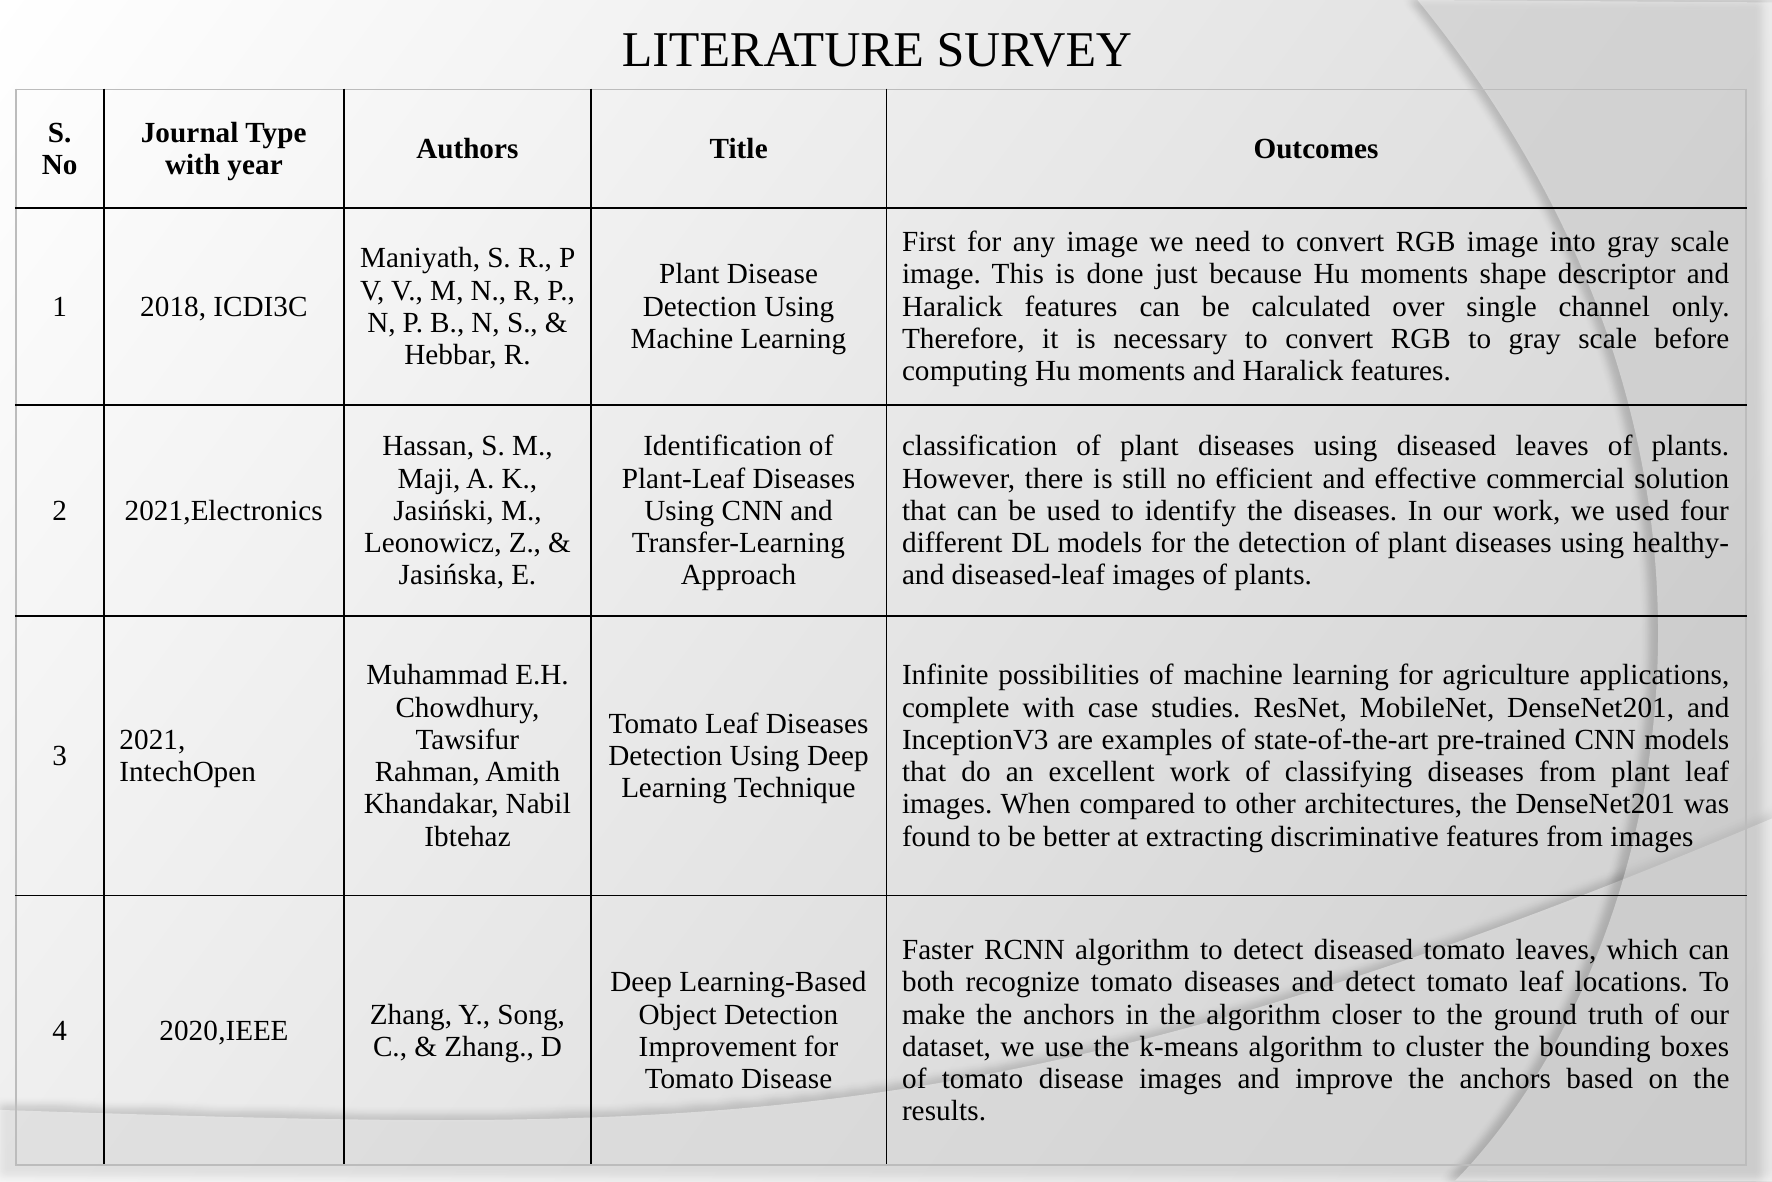

# LITERATURE SURVEY
| S. No | Journal Type with year | Authors | Title | Outcomes |
| --- | --- | --- | --- | --- |
| 1 | 2018, ICDI3C | Maniyath, S. R., P V, V., M, N., R, P., N, P. B., N, S., & Hebbar, R. | Plant Disease Detection Using Machine Learning | First for any image we need to convert RGB image into gray scale image. This is done just because Hu moments shape descriptor and Haralick features can be calculated over single channel only. Therefore, it is necessary to convert RGB to gray scale before computing Hu moments and Haralick features. |
| 2 | 2021,Electronics | Hassan, S. M., Maji, A. K., Jasiński, M., Leonowicz, Z., & Jasińska, E. | Identification of Plant-Leaf Diseases Using CNN and Transfer-Learning Approach | classification of plant diseases using diseased leaves of plants. However, there is still no efficient and effective commercial solution that can be used to identify the diseases. In our work, we used four different DL models for the detection of plant diseases using healthy- and diseased-leaf images of plants. |
| 3 | 2021, IntechOpen | Muhammad E.H. Chowdhury, Tawsifur Rahman, Amith Khandakar, Nabil Ibtehaz | Tomato Leaf Diseases Detection Using Deep Learning Technique | Infinite possibilities of machine learning for agriculture applications, complete with case studies. ResNet, MobileNet, DenseNet201, and InceptionV3 are examples of state-of-the-art pre-trained CNN models that do an excellent work of classifying diseases from plant leaf images. When compared to other architectures, the DenseNet201 was found to be better at extracting discriminative features from images |
| 4 | 2020,IEEE | Zhang, Y., Song, C., & Zhang., D | Deep Learning-Based Object Detection Improvement for Tomato Disease | Faster RCNN algorithm to detect diseased tomato leaves, which can both recognize tomato diseases and detect tomato leaf locations. To make the anchors in the algorithm closer to the ground truth of our dataset, we use the k-means algorithm to cluster the bounding boxes of tomato disease images and improve the anchors based on the results. |